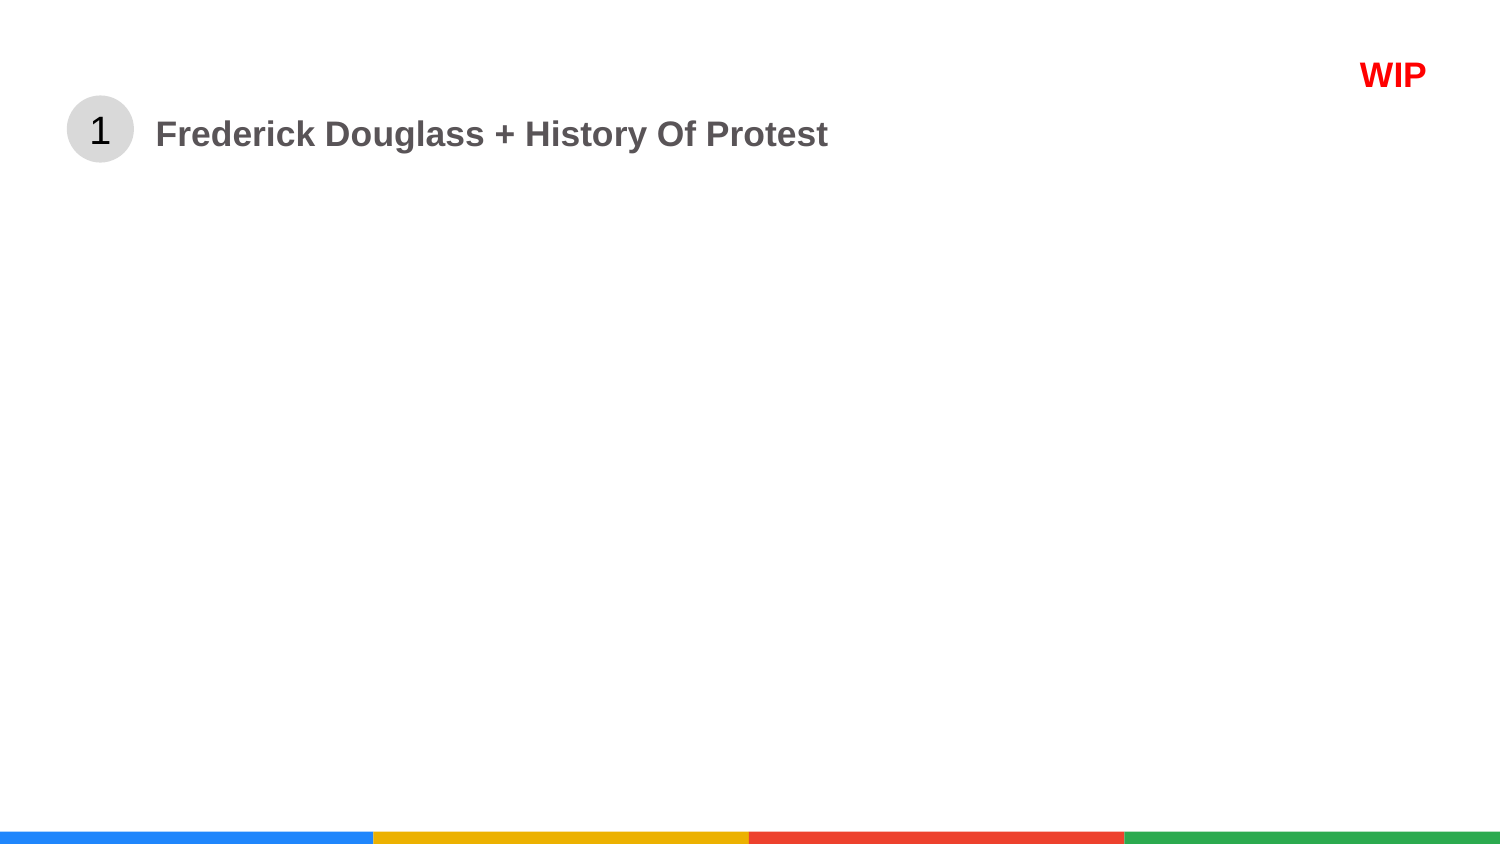

WIP
1
Frederick Douglass + History Of Protest